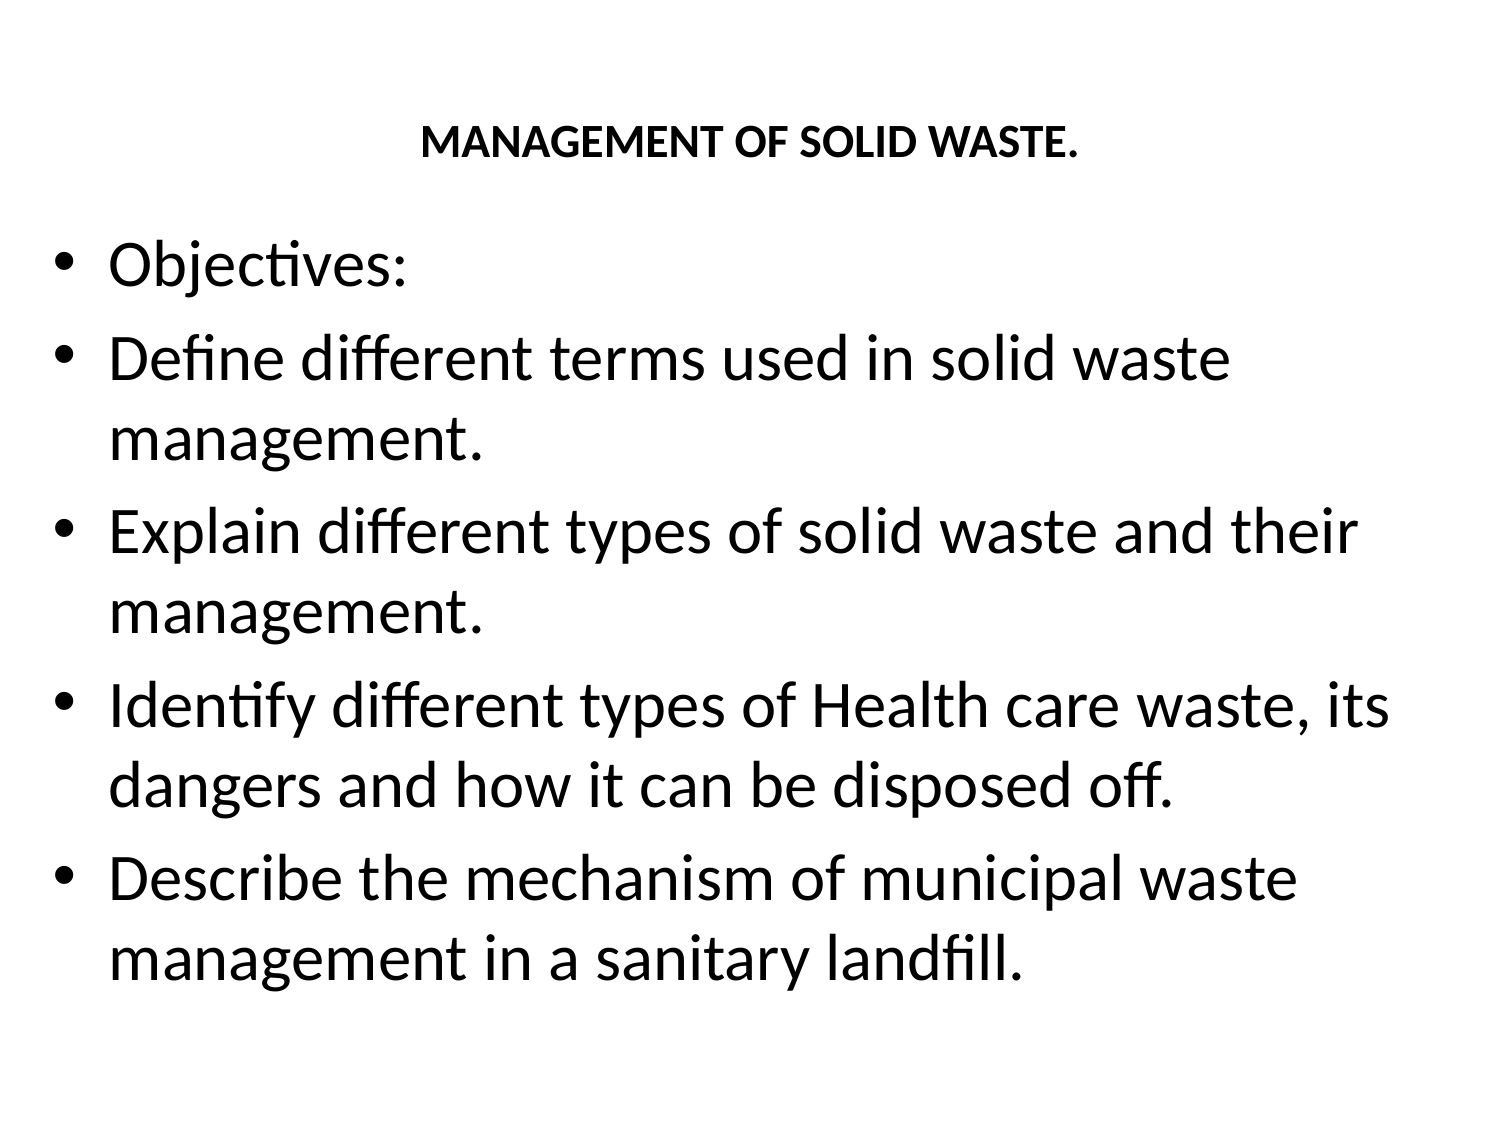

# MANAGEMENT OF SOLID WASTE.
Objectives:
Define different terms used in solid waste management.
Explain different types of solid waste and their management.
Identify different types of Health care waste, its dangers and how it can be disposed off.
Describe the mechanism of municipal waste management in a sanitary landfill.